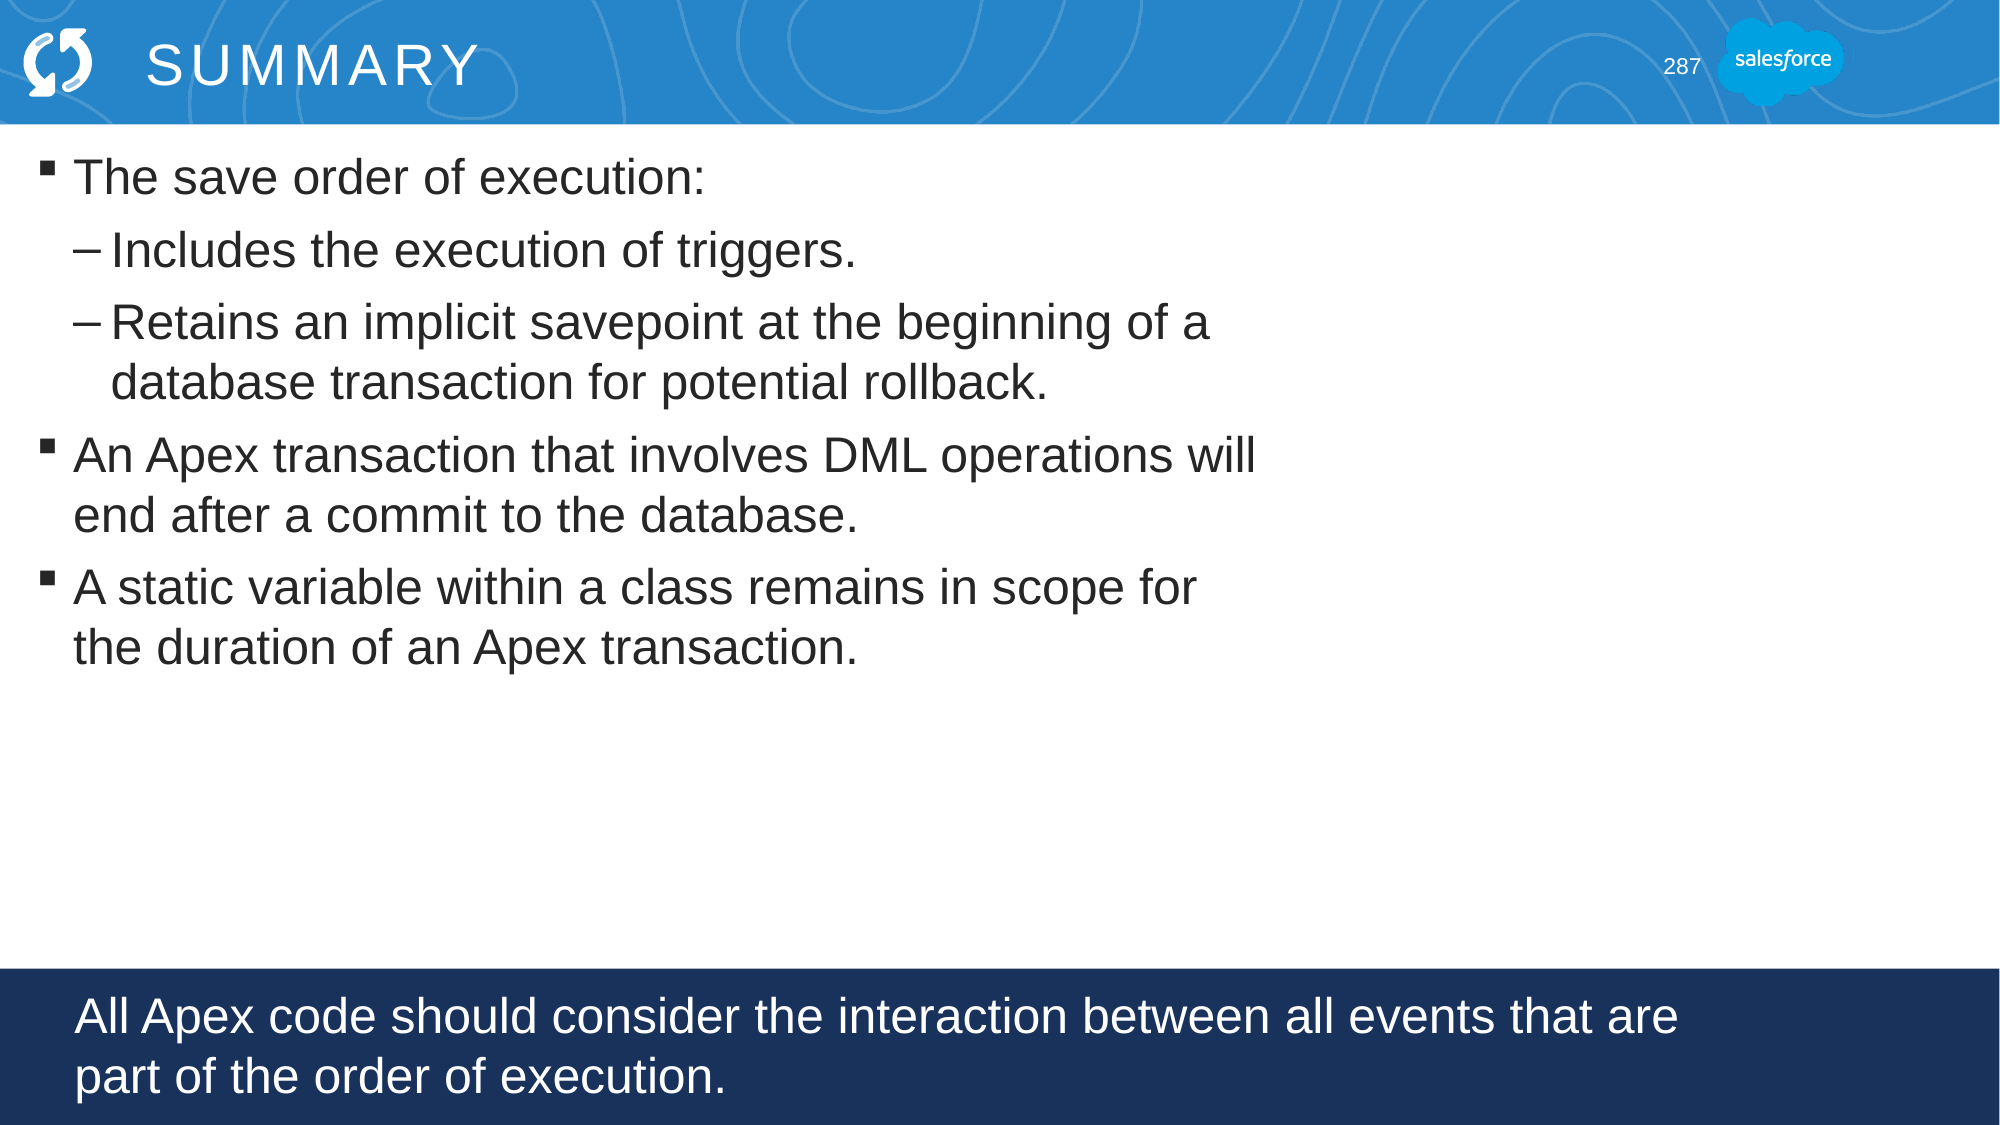

# Summary
287
The save order of execution:
Includes the execution of triggers.
Retains an implicit savepoint at the beginning of a
database transaction for potential rollback.
An Apex transaction that involves DML operations will
end after a commit to the database.
A static variable within a class remains in scope for
the duration of an Apex transaction.
All Apex code should consider the interaction between all events that are
part of the order of execution.